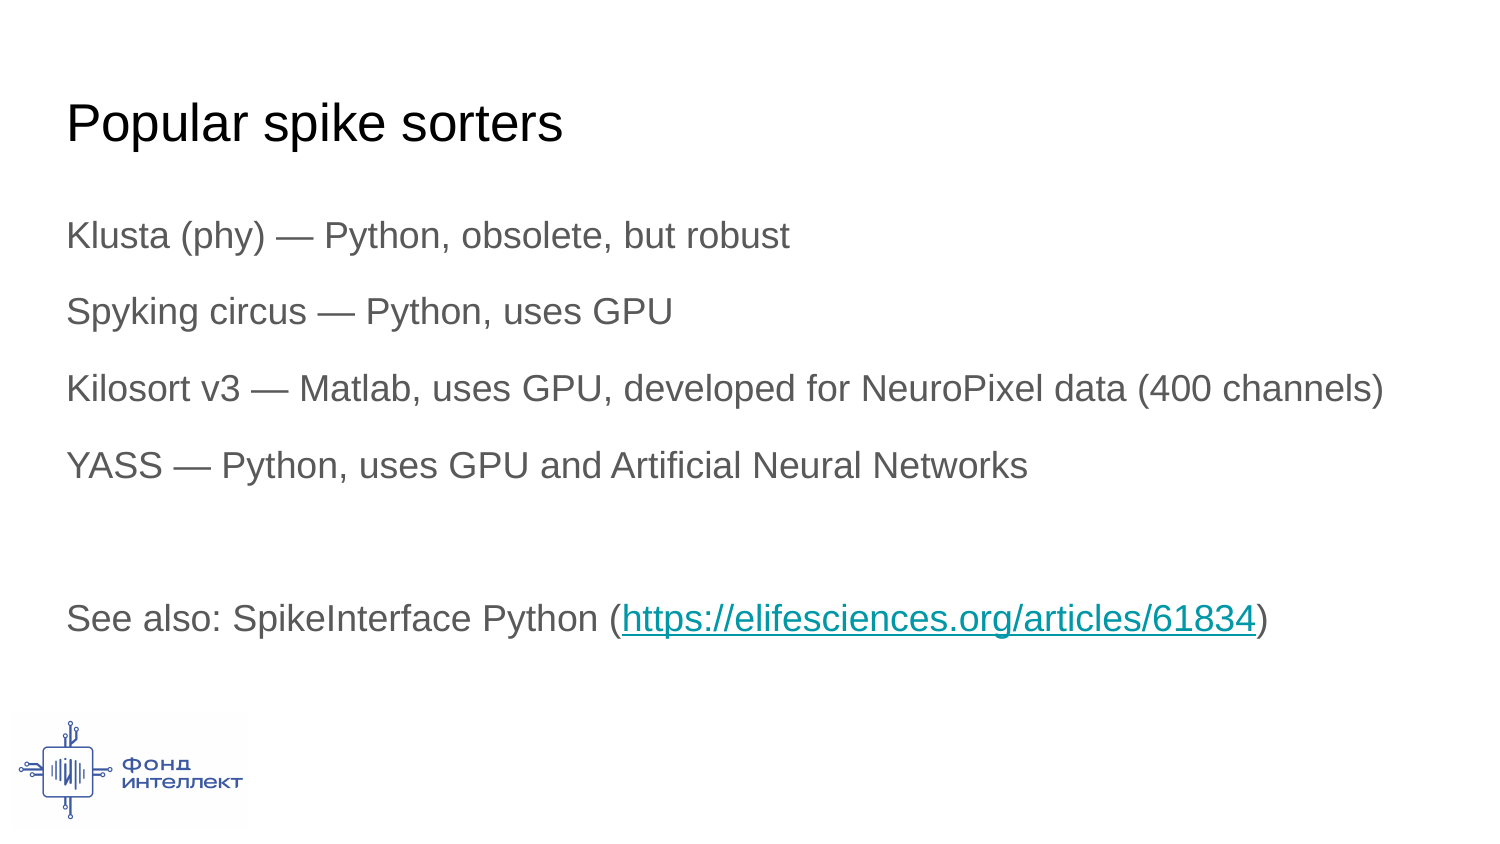

# Popular spike sorters
Klusta (phy) — Python, obsolete, but robust
Spyking circus — Python, uses GPU
Kilosort v3 — Matlab, uses GPU, developed for NeuroPixel data (400 channels)
YASS — Python, uses GPU and Artificial Neural Networks

See also: SpikeInterface Python (https://elifesciences.org/articles/61834)